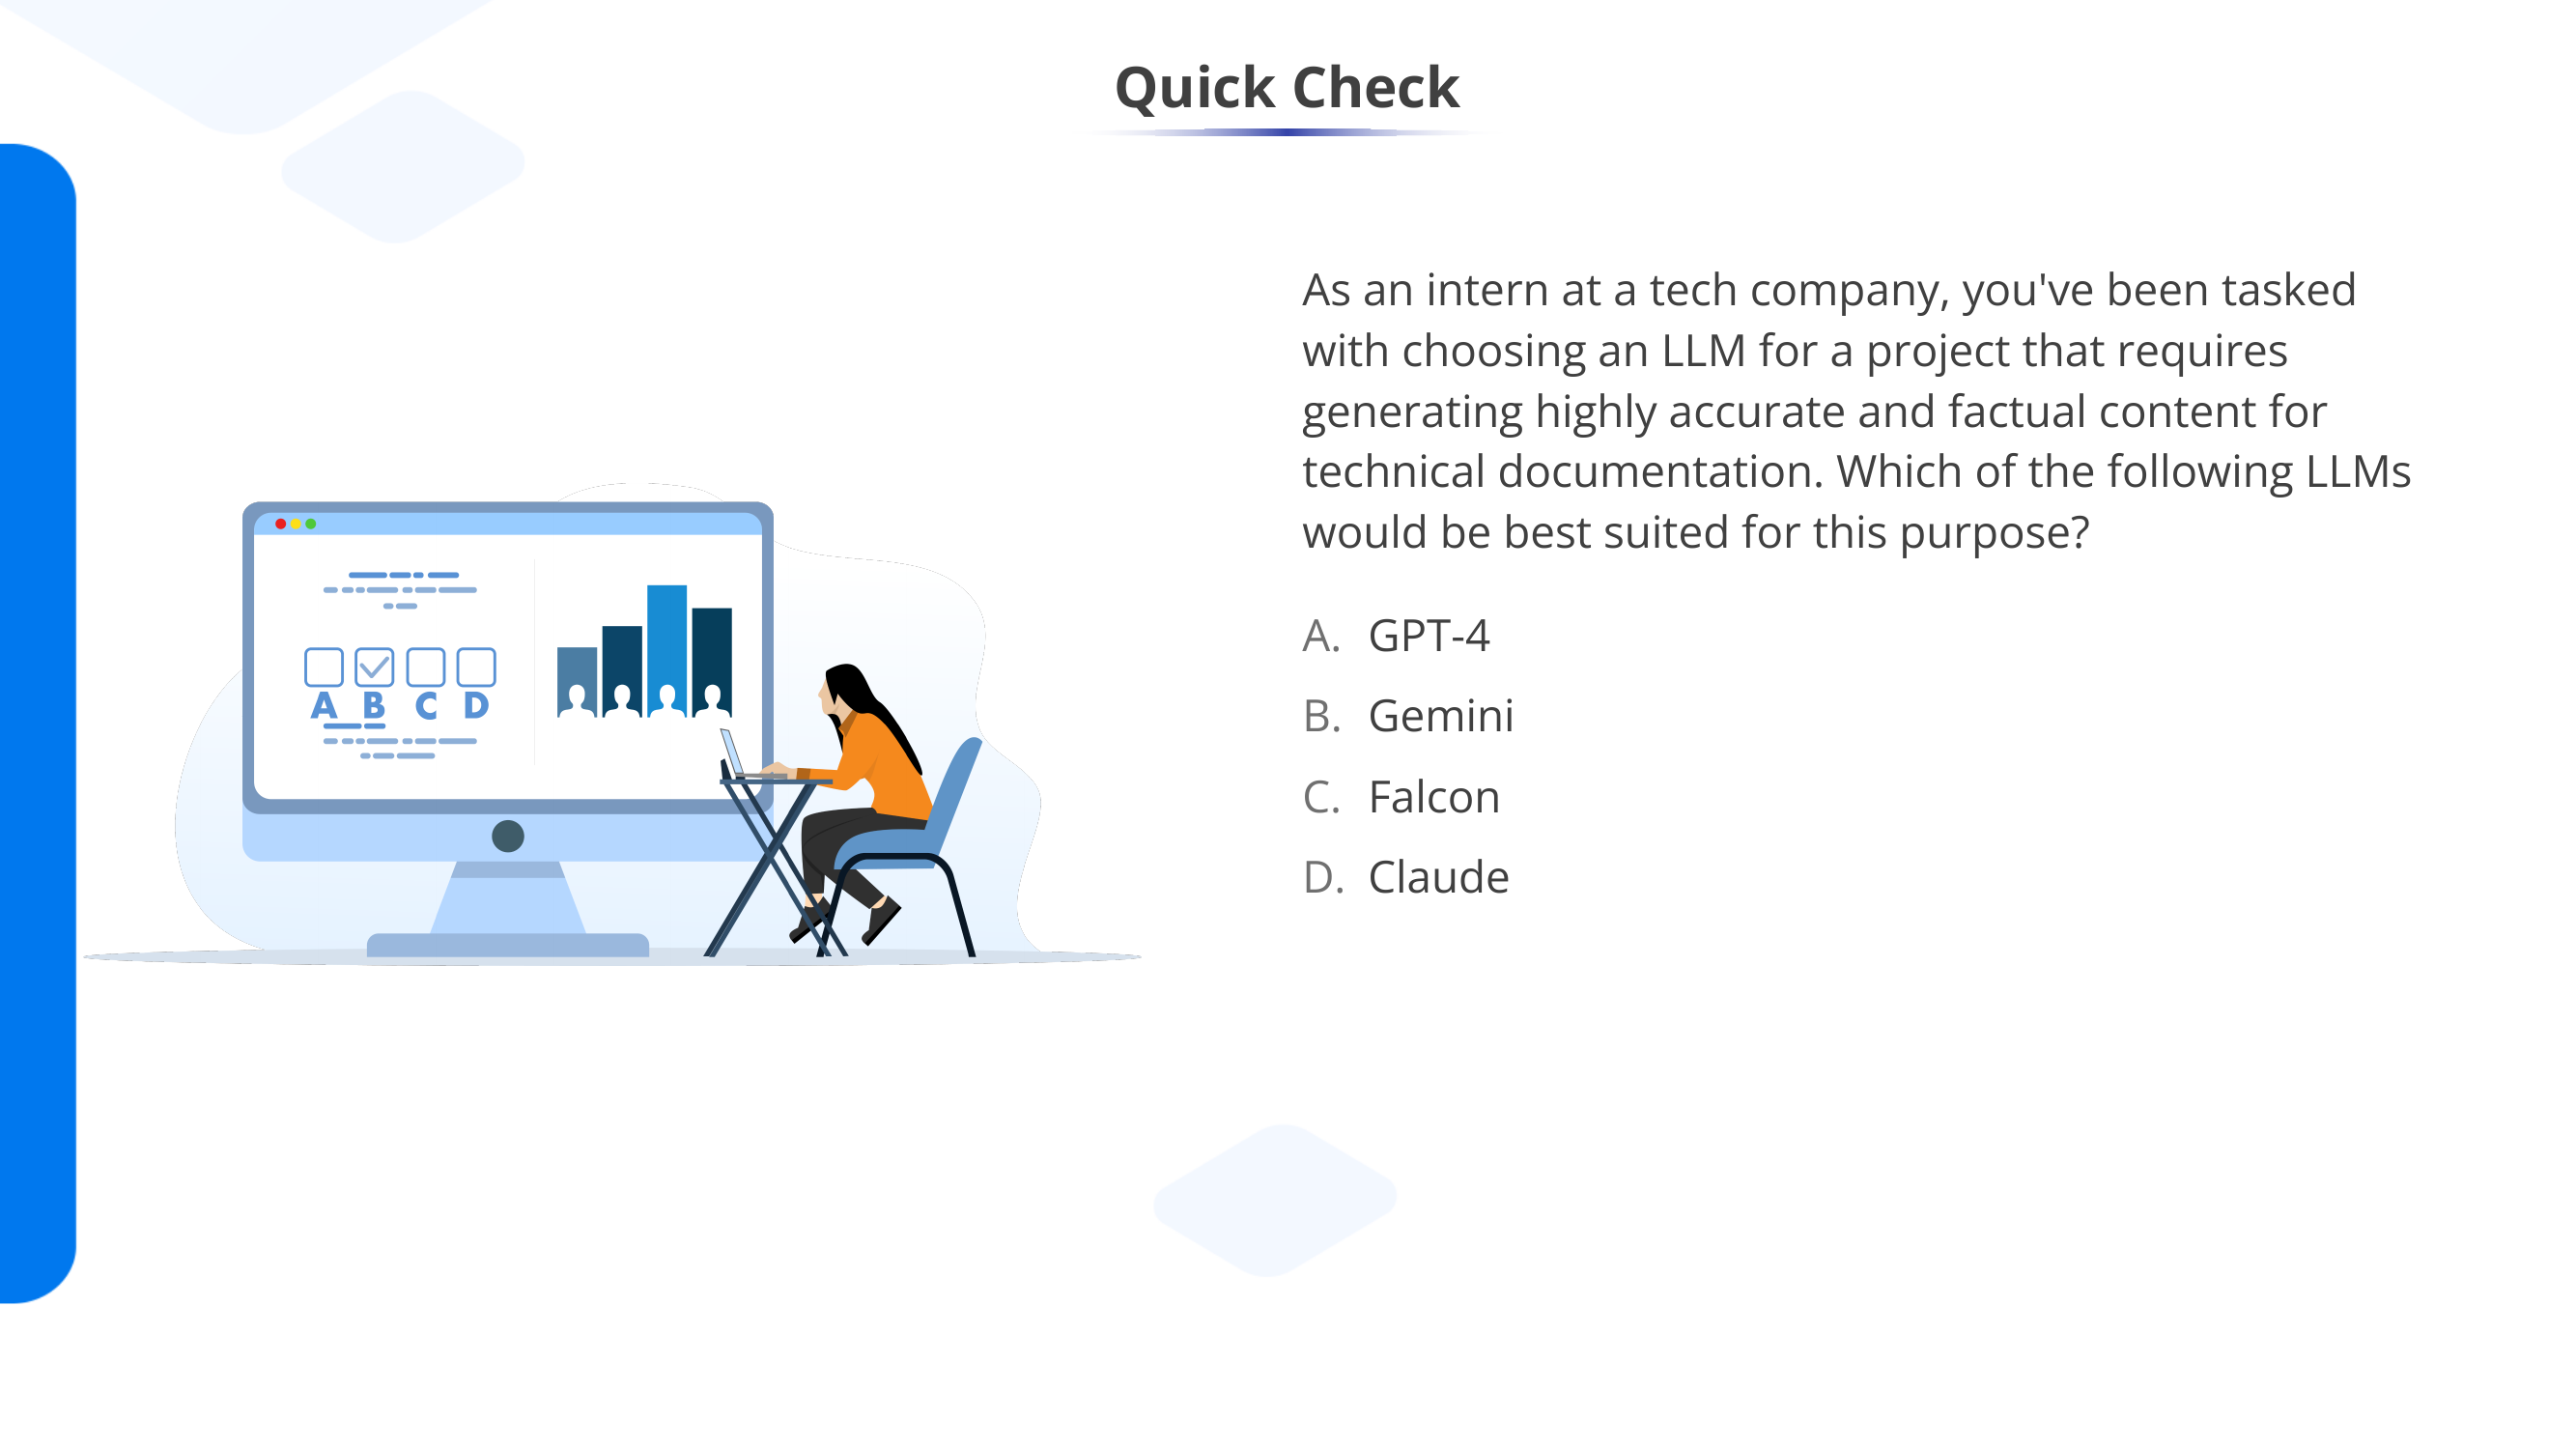

As an intern at a tech company, you've been tasked with choosing an LLM for a project that requires generating highly accurate and factual content for technical documentation. Which of the following LLMs would be best suited for this purpose?
 GPT-4
 Gemini
 Falcon
 Claude